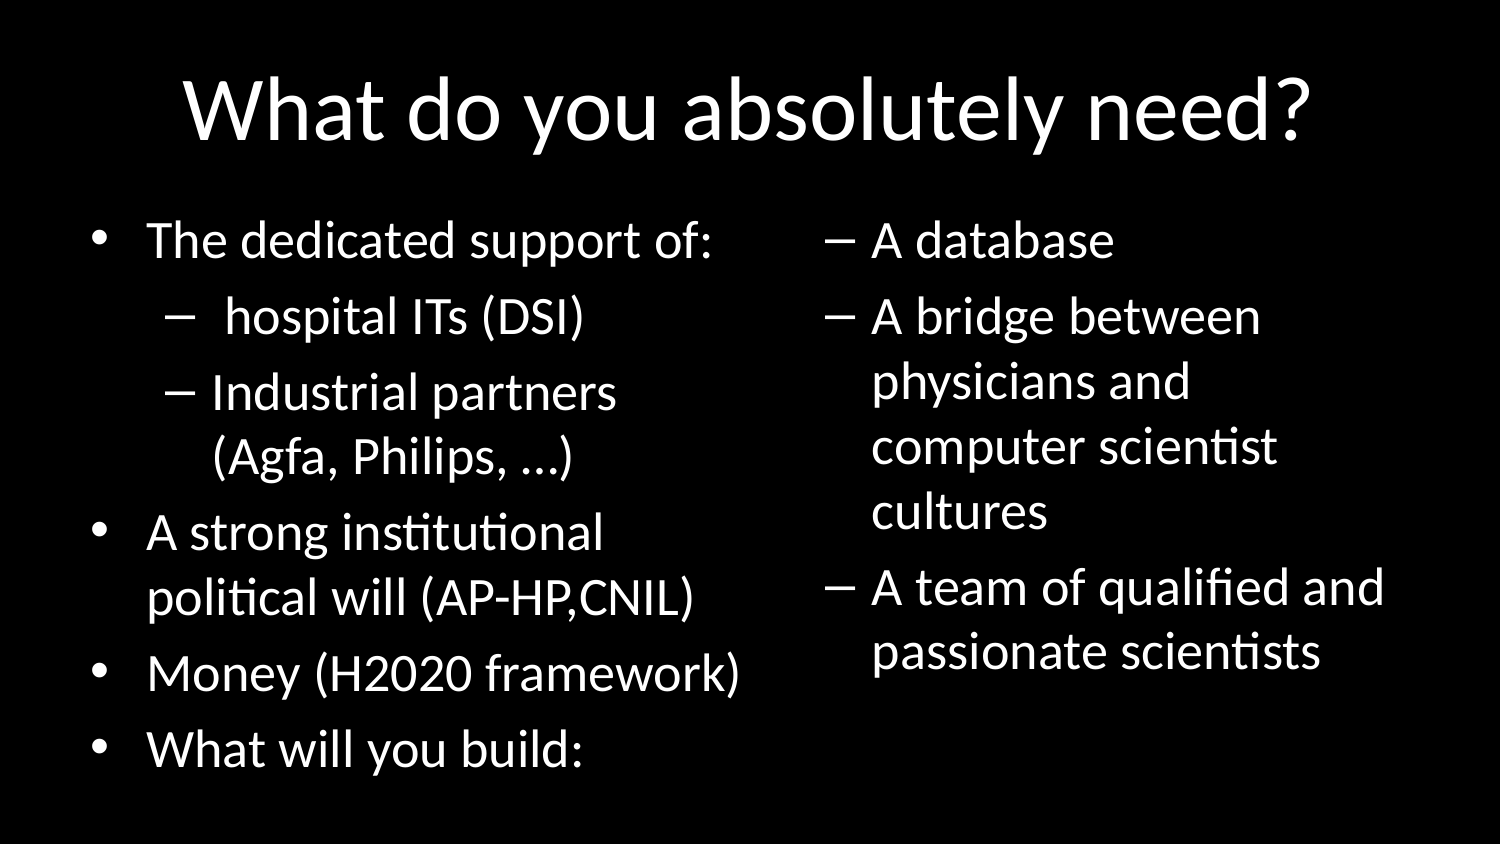

# What do you absolutely need?
The dedicated support of:
 hospital ITs (DSI)
Industrial partners (Agfa, Philips, …)
A strong institutional political will (AP-HP,CNIL)
Money (H2020 framework)
What will you build:
A database
A bridge between physicians and computer scientist  cultures
A team of qualified and passionate scientists